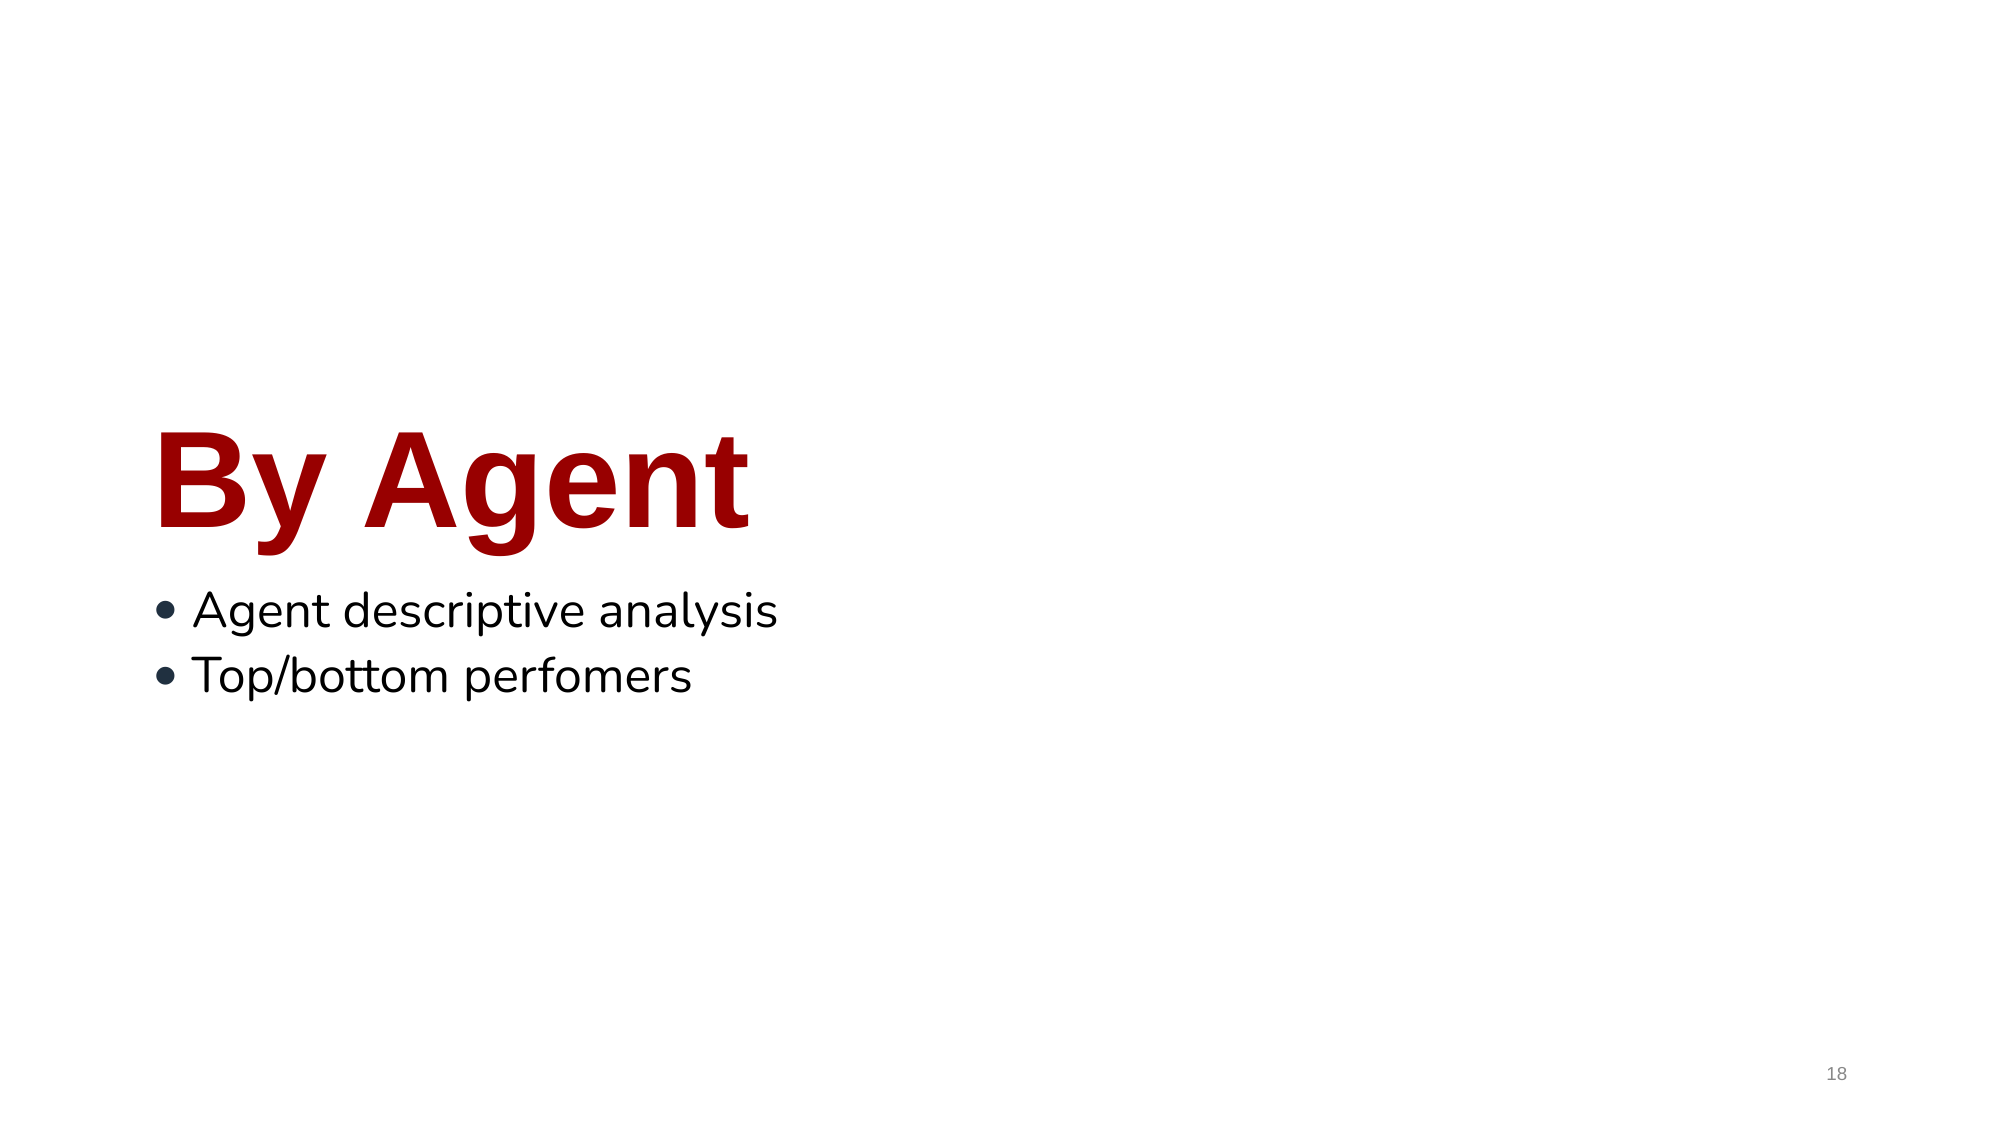

# By Agent

 Agent descriptive analysis
 Top/bottom perfomers
18